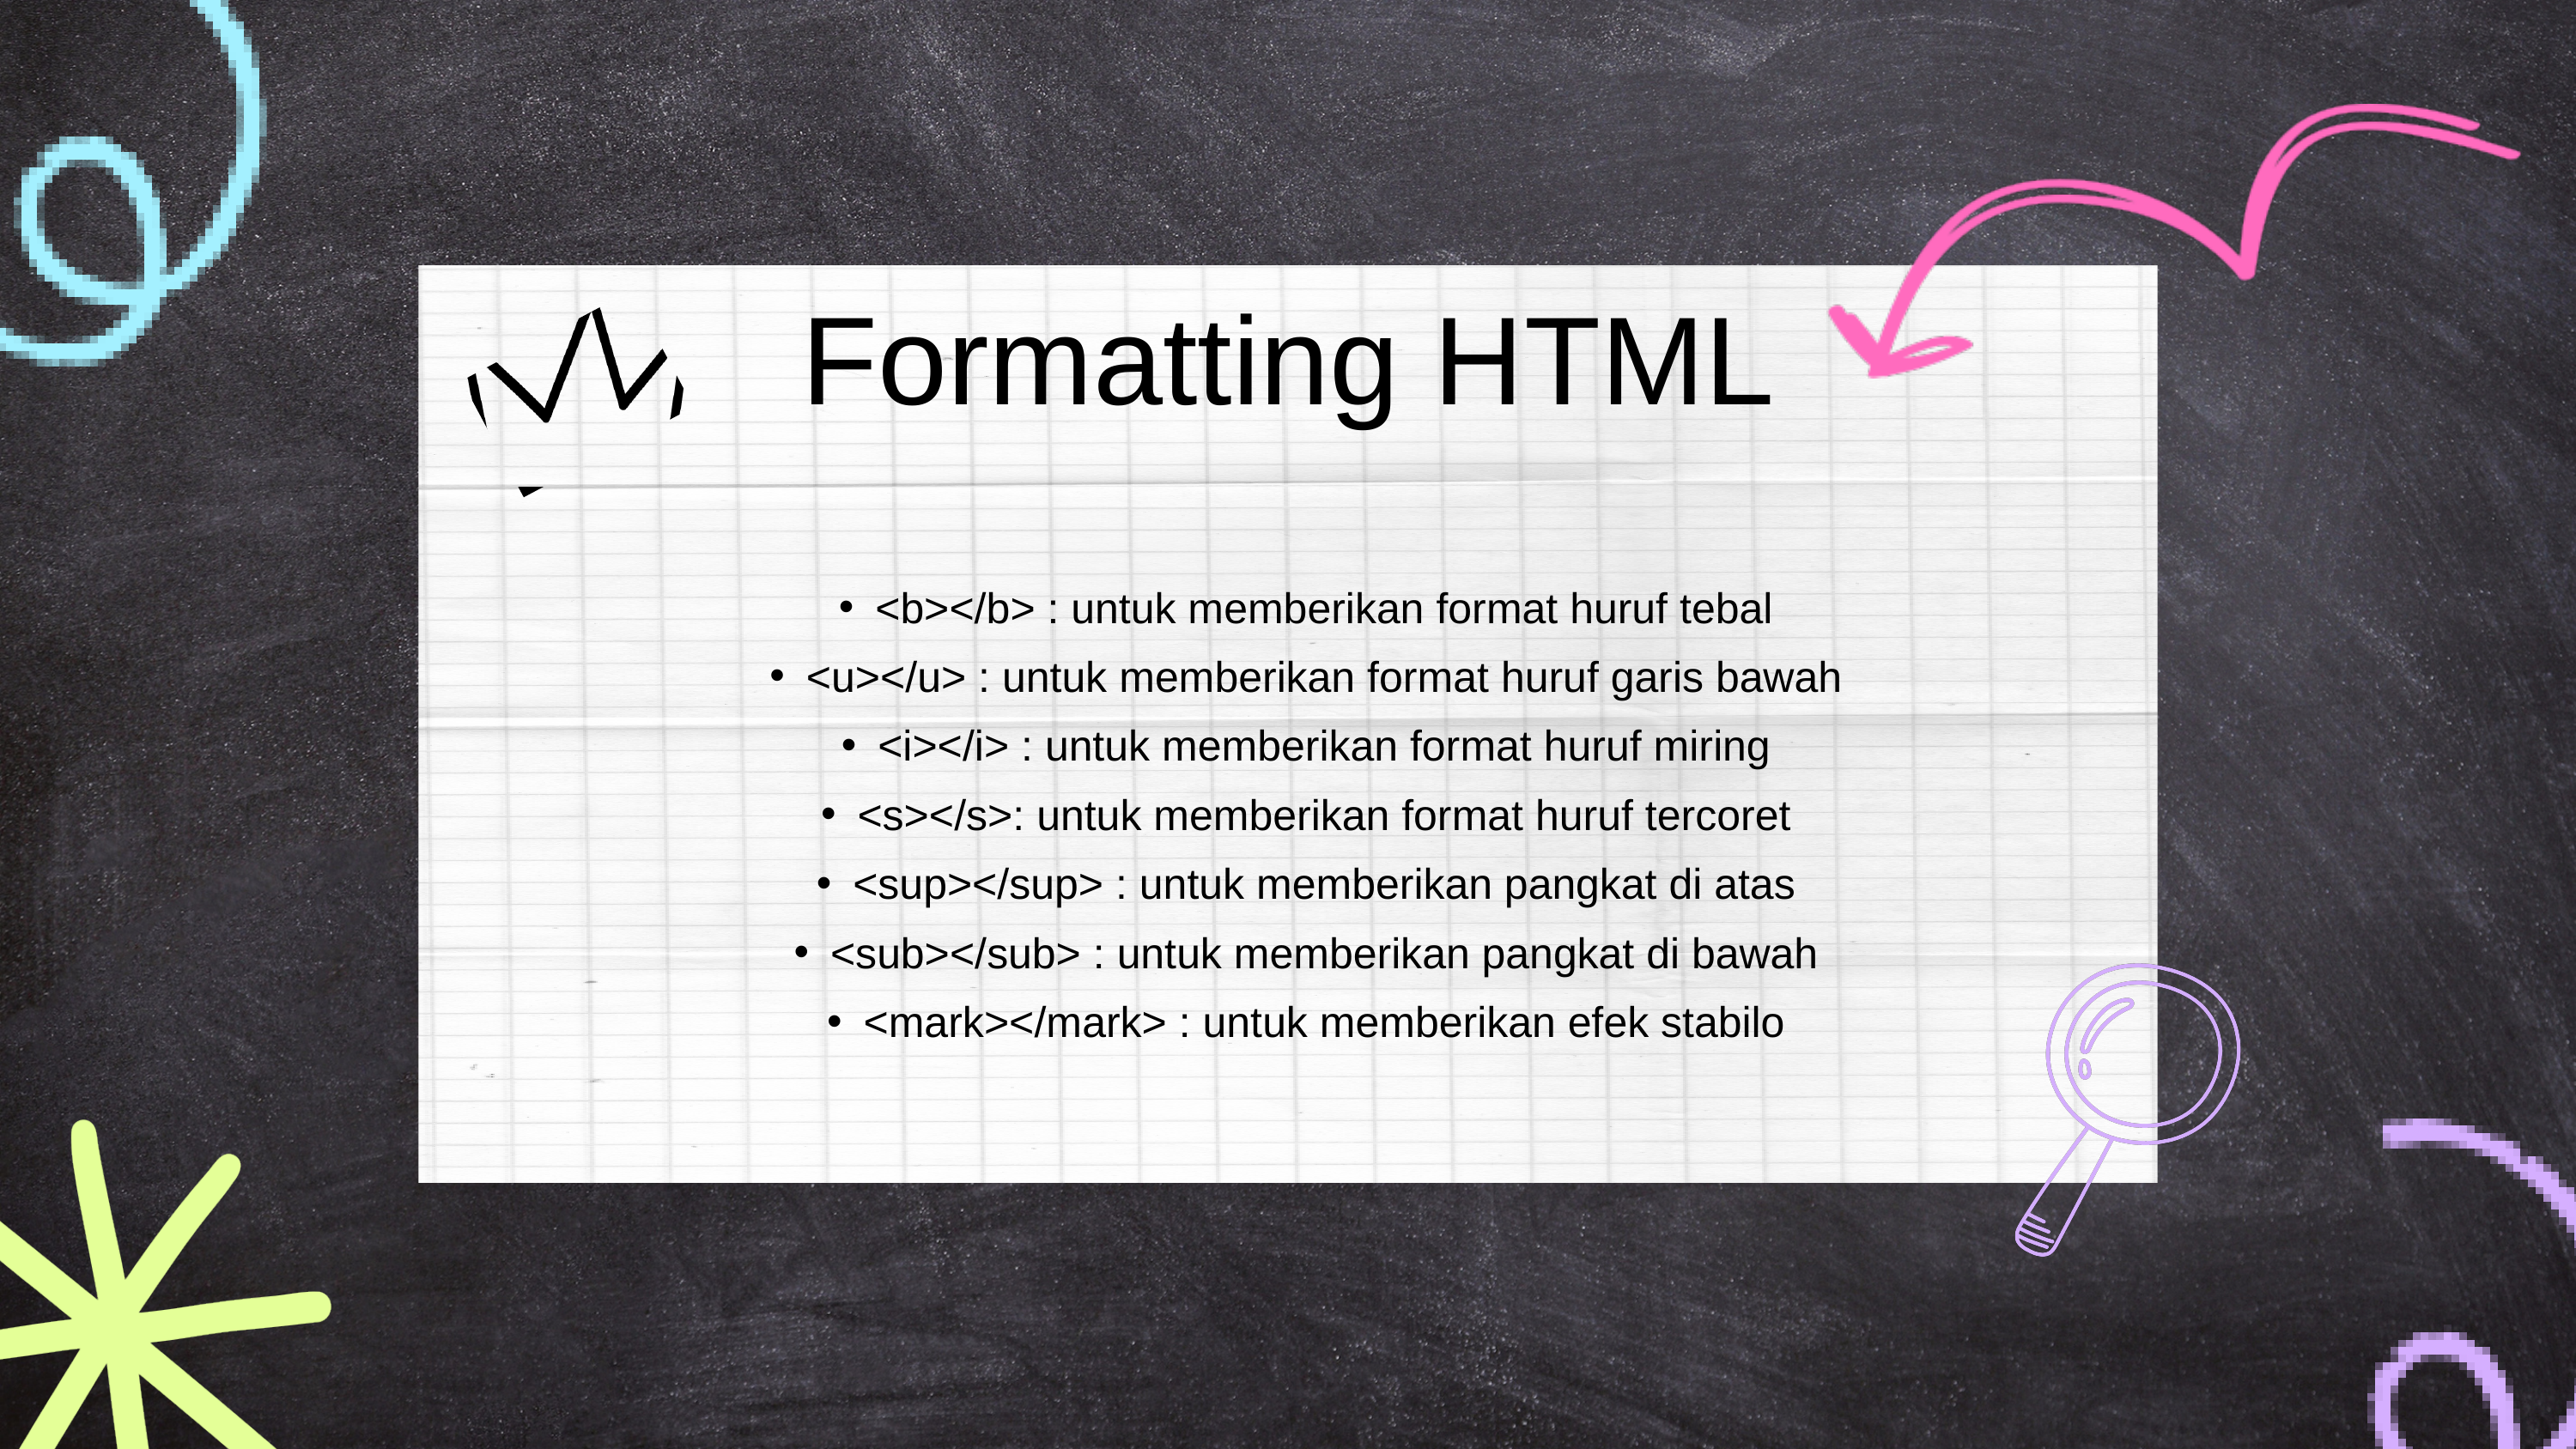

Formatting HTML

<b></b> : untuk memberikan format huruf tebal
<u></u> : untuk memberikan format huruf garis bawah
<i></i> : untuk memberikan format huruf miring
<s></s>: untuk memberikan format huruf tercoret
<sup></sup> : untuk memberikan pangkat di atas
<sub></sub> : untuk memberikan pangkat di bawah
<mark></mark> : untuk memberikan efek stabilo